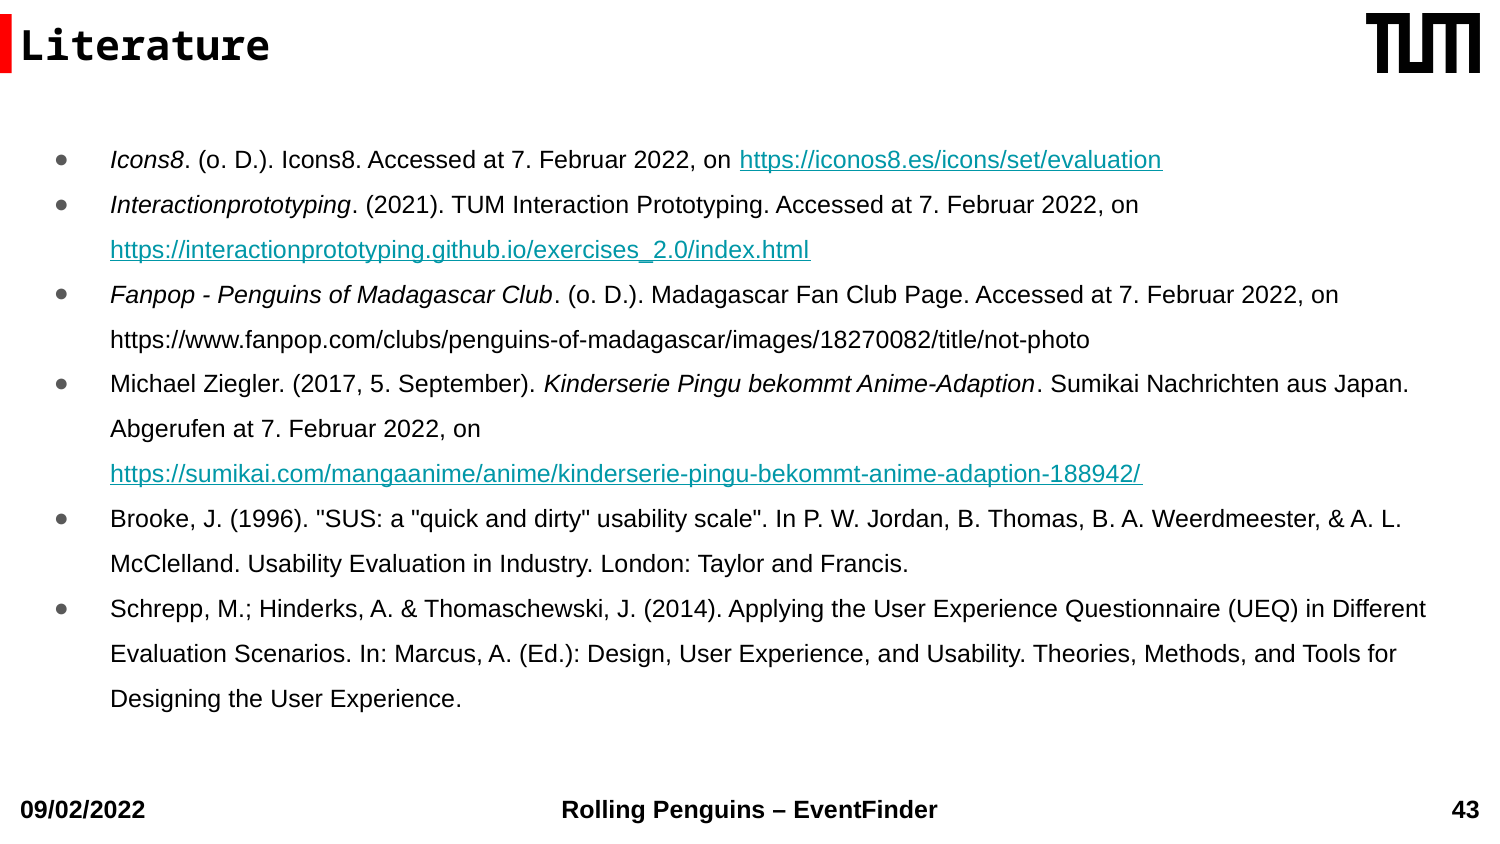

# Literature
Icons8. (o. D.). Icons8. Accessed at 7. Februar 2022, on https://iconos8.es/icons/set/evaluation
Interactionprototyping. (2021). TUM Interaction Prototyping. Accessed at 7. Februar 2022, on https://interactionprototyping.github.io/exercises_2.0/index.html
Fanpop - Penguins of Madagascar Club. (o. D.). Madagascar Fan Club Page. Accessed at 7. Februar 2022, on https://www.fanpop.com/clubs/penguins-of-madagascar/images/18270082/title/not-photo
Michael Ziegler. (2017, 5. September). Kinderserie Pingu bekommt Anime-Adaption. Sumikai Nachrichten aus Japan. Abgerufen at 7. Februar 2022, on https://sumikai.com/mangaanime/anime/kinderserie-pingu-bekommt-anime-adaption-188942/
Brooke, J. (1996). "SUS: a "quick and dirty" usability scale". In P. W. Jordan, B. Thomas, B. A. Weerdmeester, & A. L. McClelland. Usability Evaluation in Industry. London: Taylor and Francis.
Schrepp, M.; Hinderks, A. & Thomaschewski, J. (2014). Applying the User Experience Questionnaire (UEQ) in Different Evaluation Scenarios. In: Marcus, A. (Ed.): Design, User Experience, and Usability. Theories, Methods, and Tools for Designing the User Experience.

43